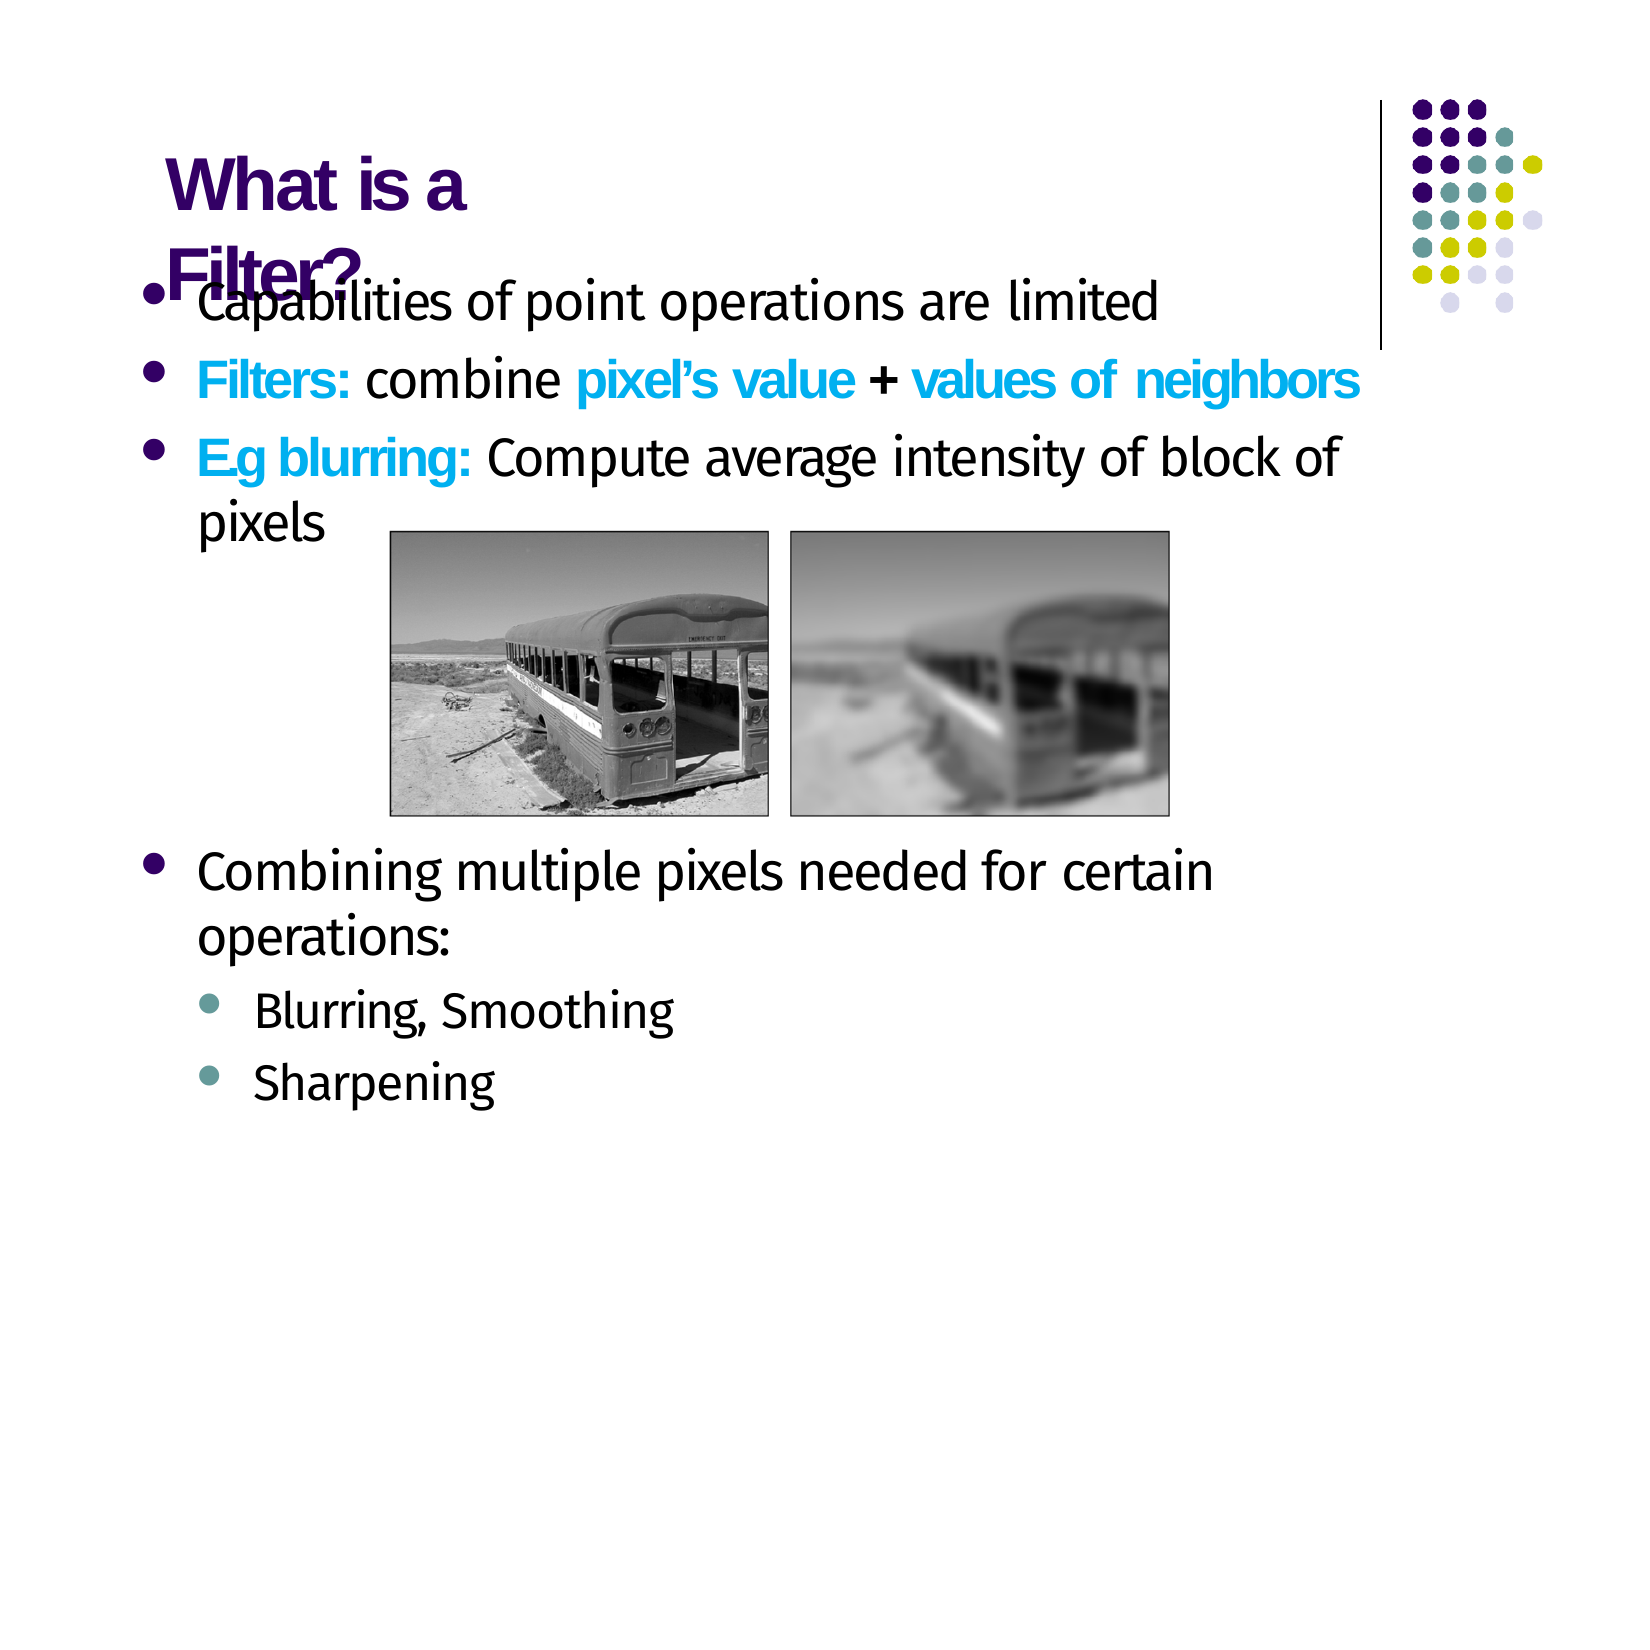

# What is a Filter?
Capabilities of point operations are limited
Filters: combine pixel’s value + values of neighbors
E.g blurring: Compute average intensity of block of pixels

Combining multiple pixels needed for certain operations:
Blurring, Smoothing
Sharpening